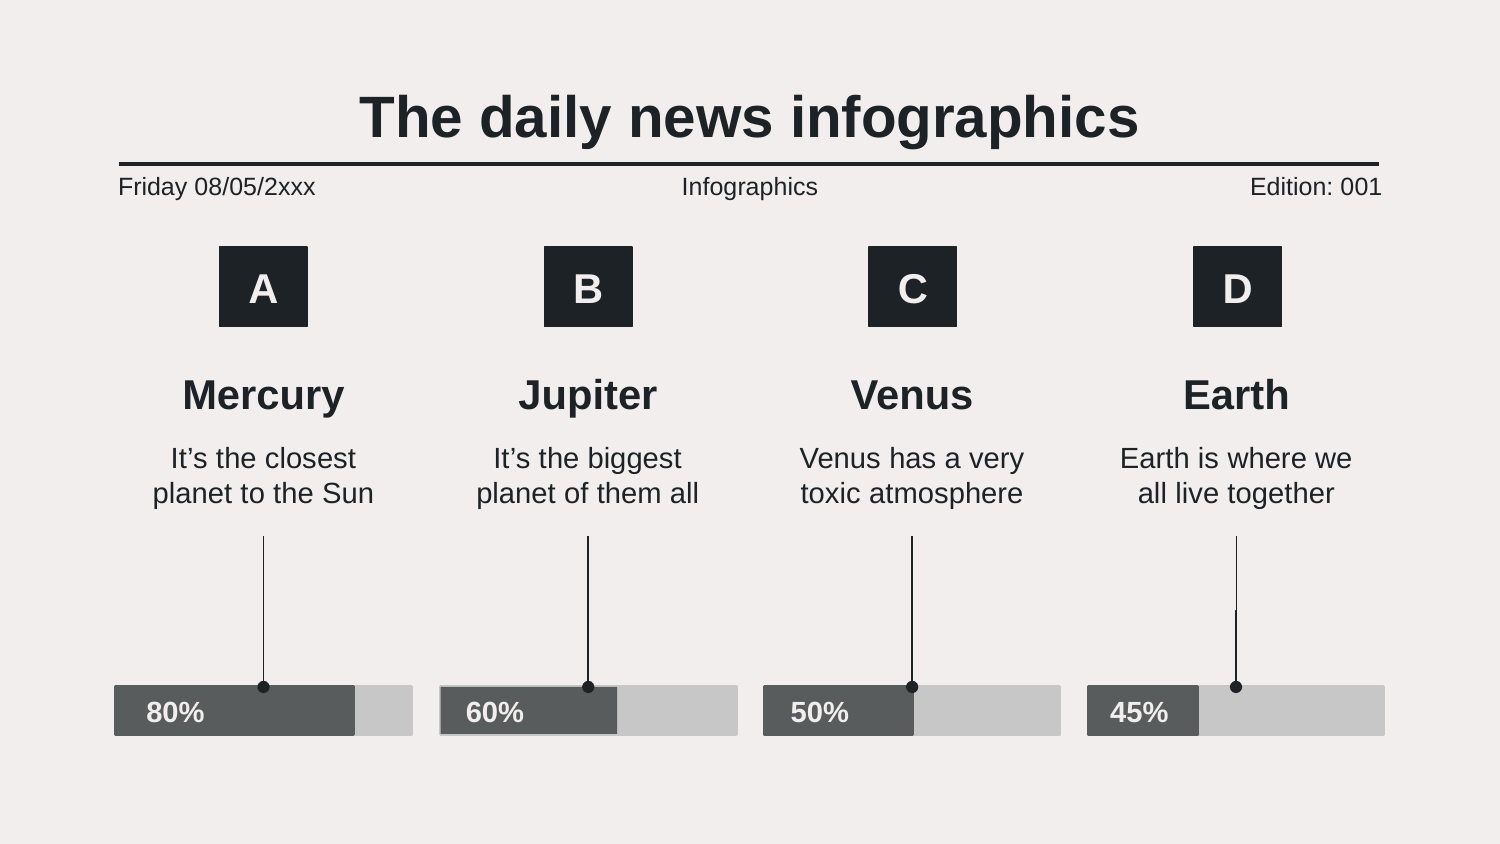

# The daily news infographics
Friday 08/05/2xxx
Infographics
Edition: 001
A
Mercury
It’s the closest planet to the Sun
B
Jupiter
It’s the biggest planet of them all
D
Earth
Earth is where we all live together
C
Venus
Venus has a very toxic atmosphere

50%
60%
45%
80%